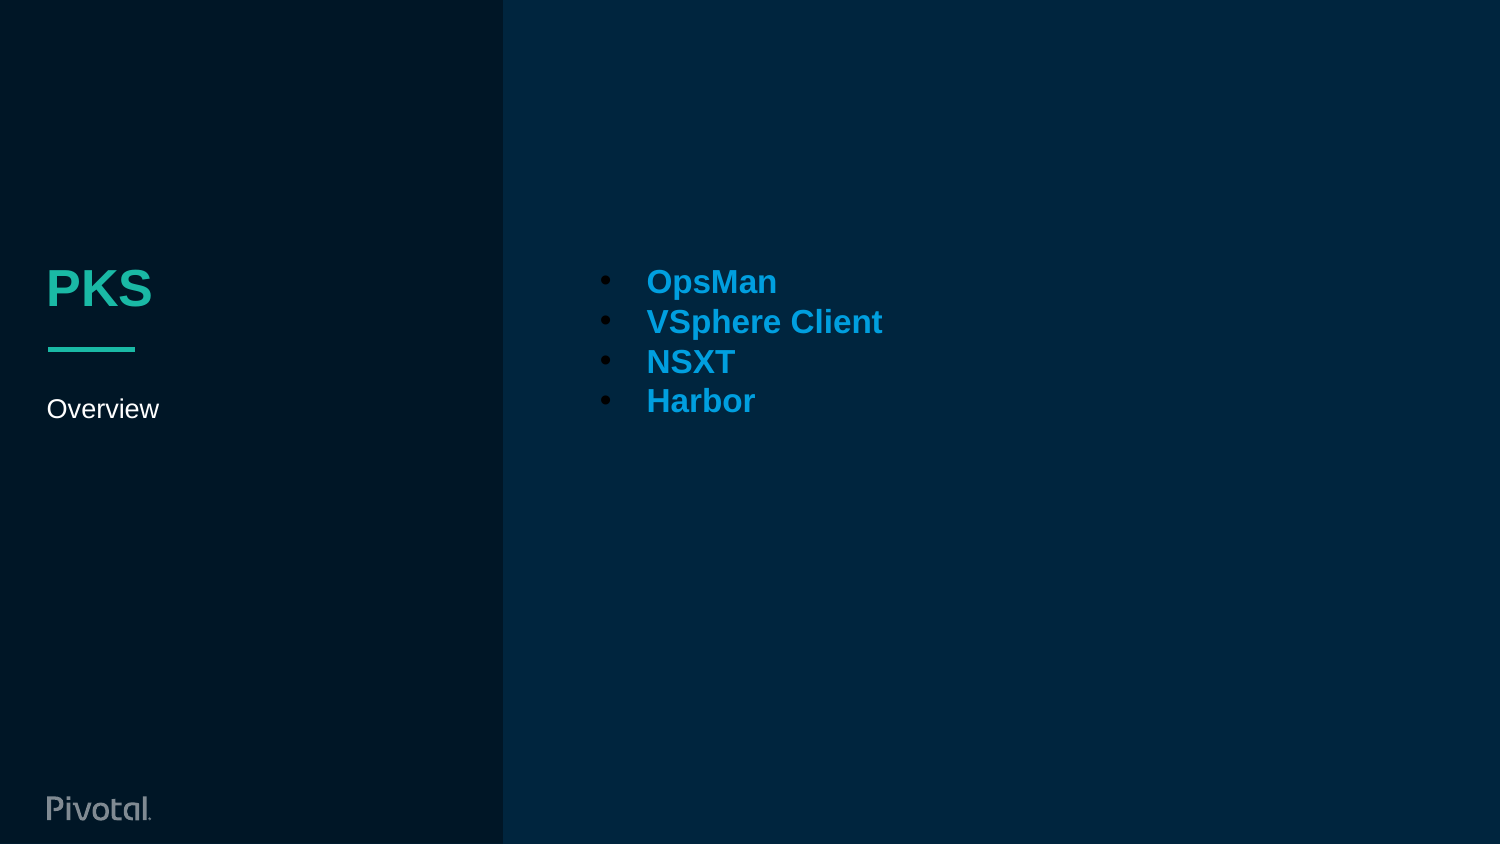

# PKS

OpsMan
VSphere Client
NSXT
Harbor
Overview